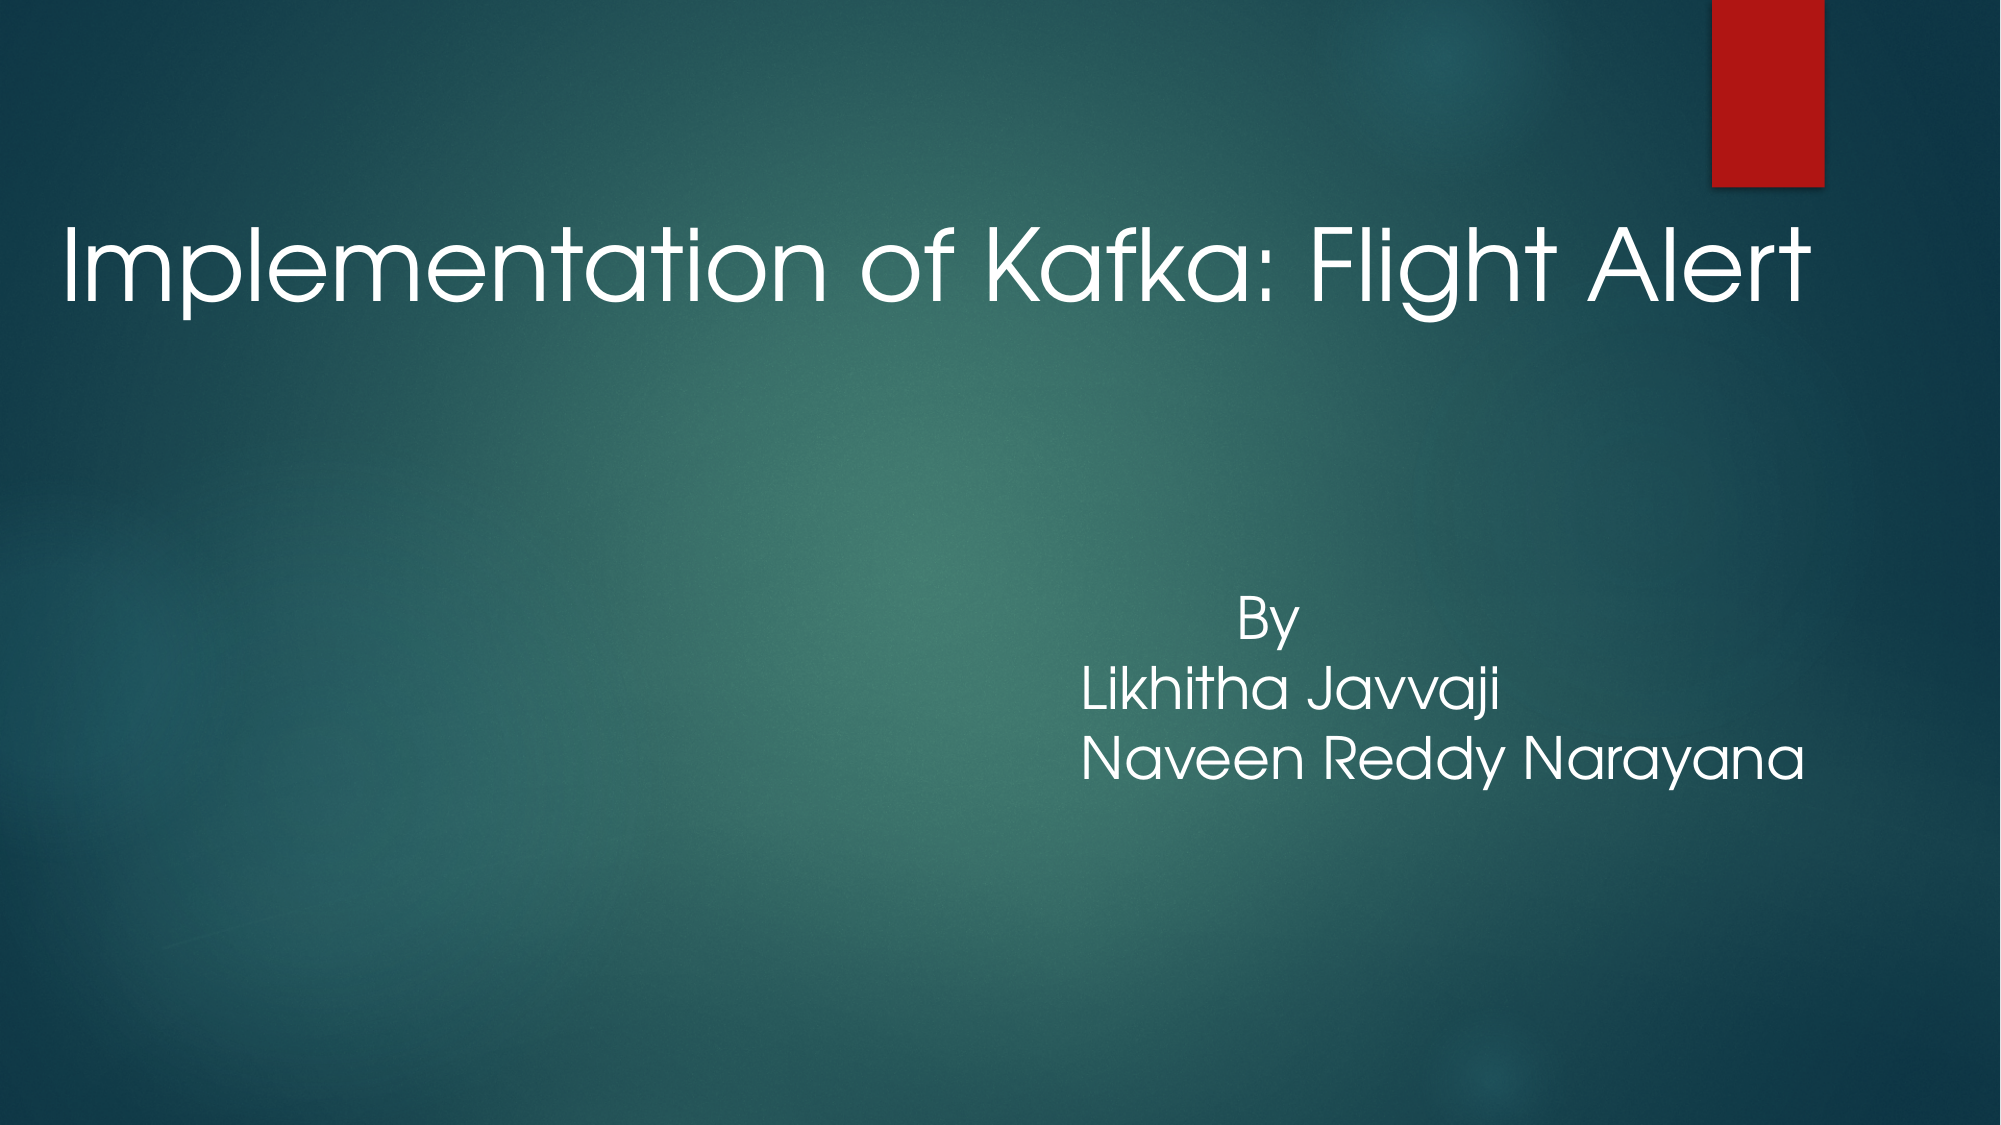

Implementation of Kafka: Flight Alert
                     By
    Likhitha Javvaji
    Naveen Reddy Narayana